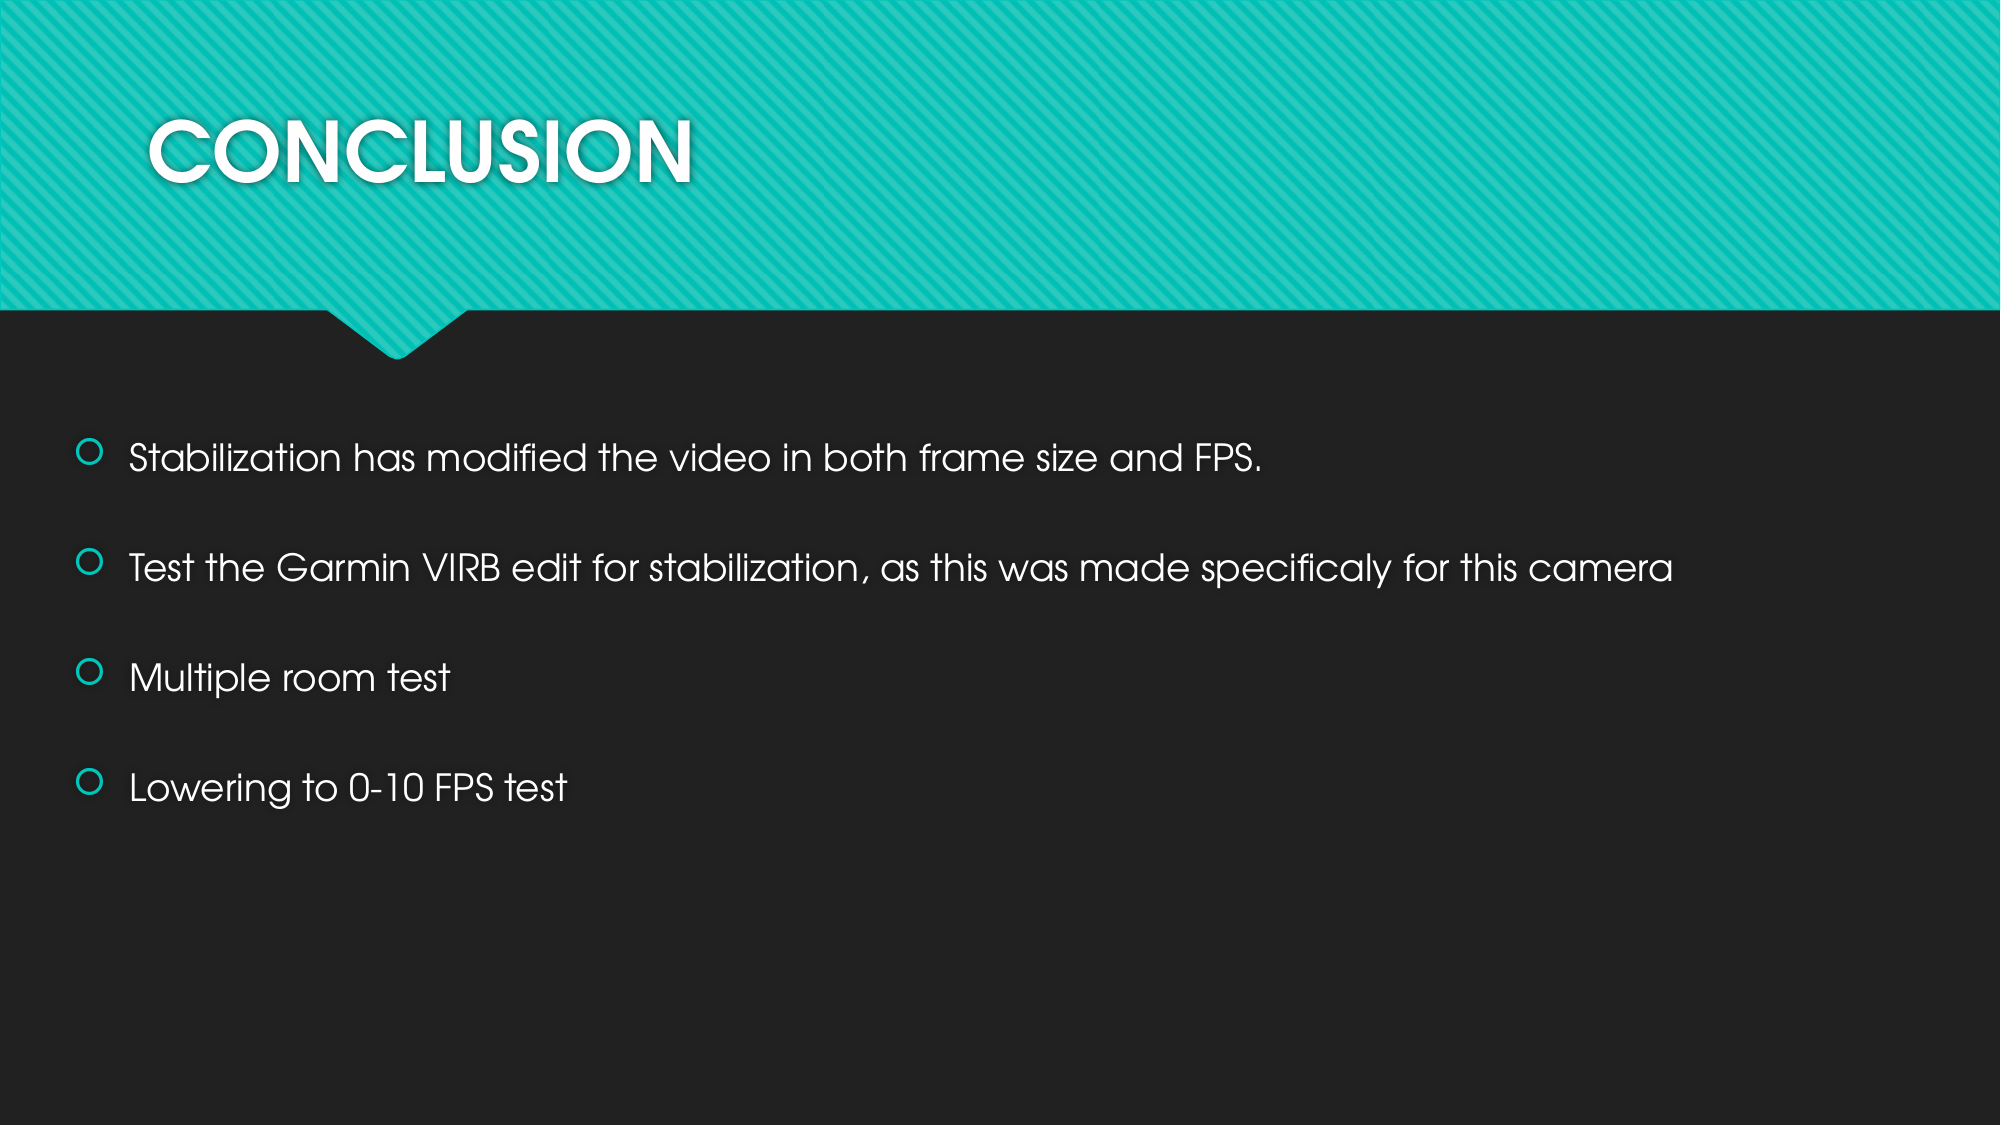

Stabilization has modified the video in both frame size and FPS.
Test the Garmin VIRB edit for stabilization, as this was made specificaly for this camera
Multiple room test
Lowering to 0-10 FPS test

# CONCLUSION